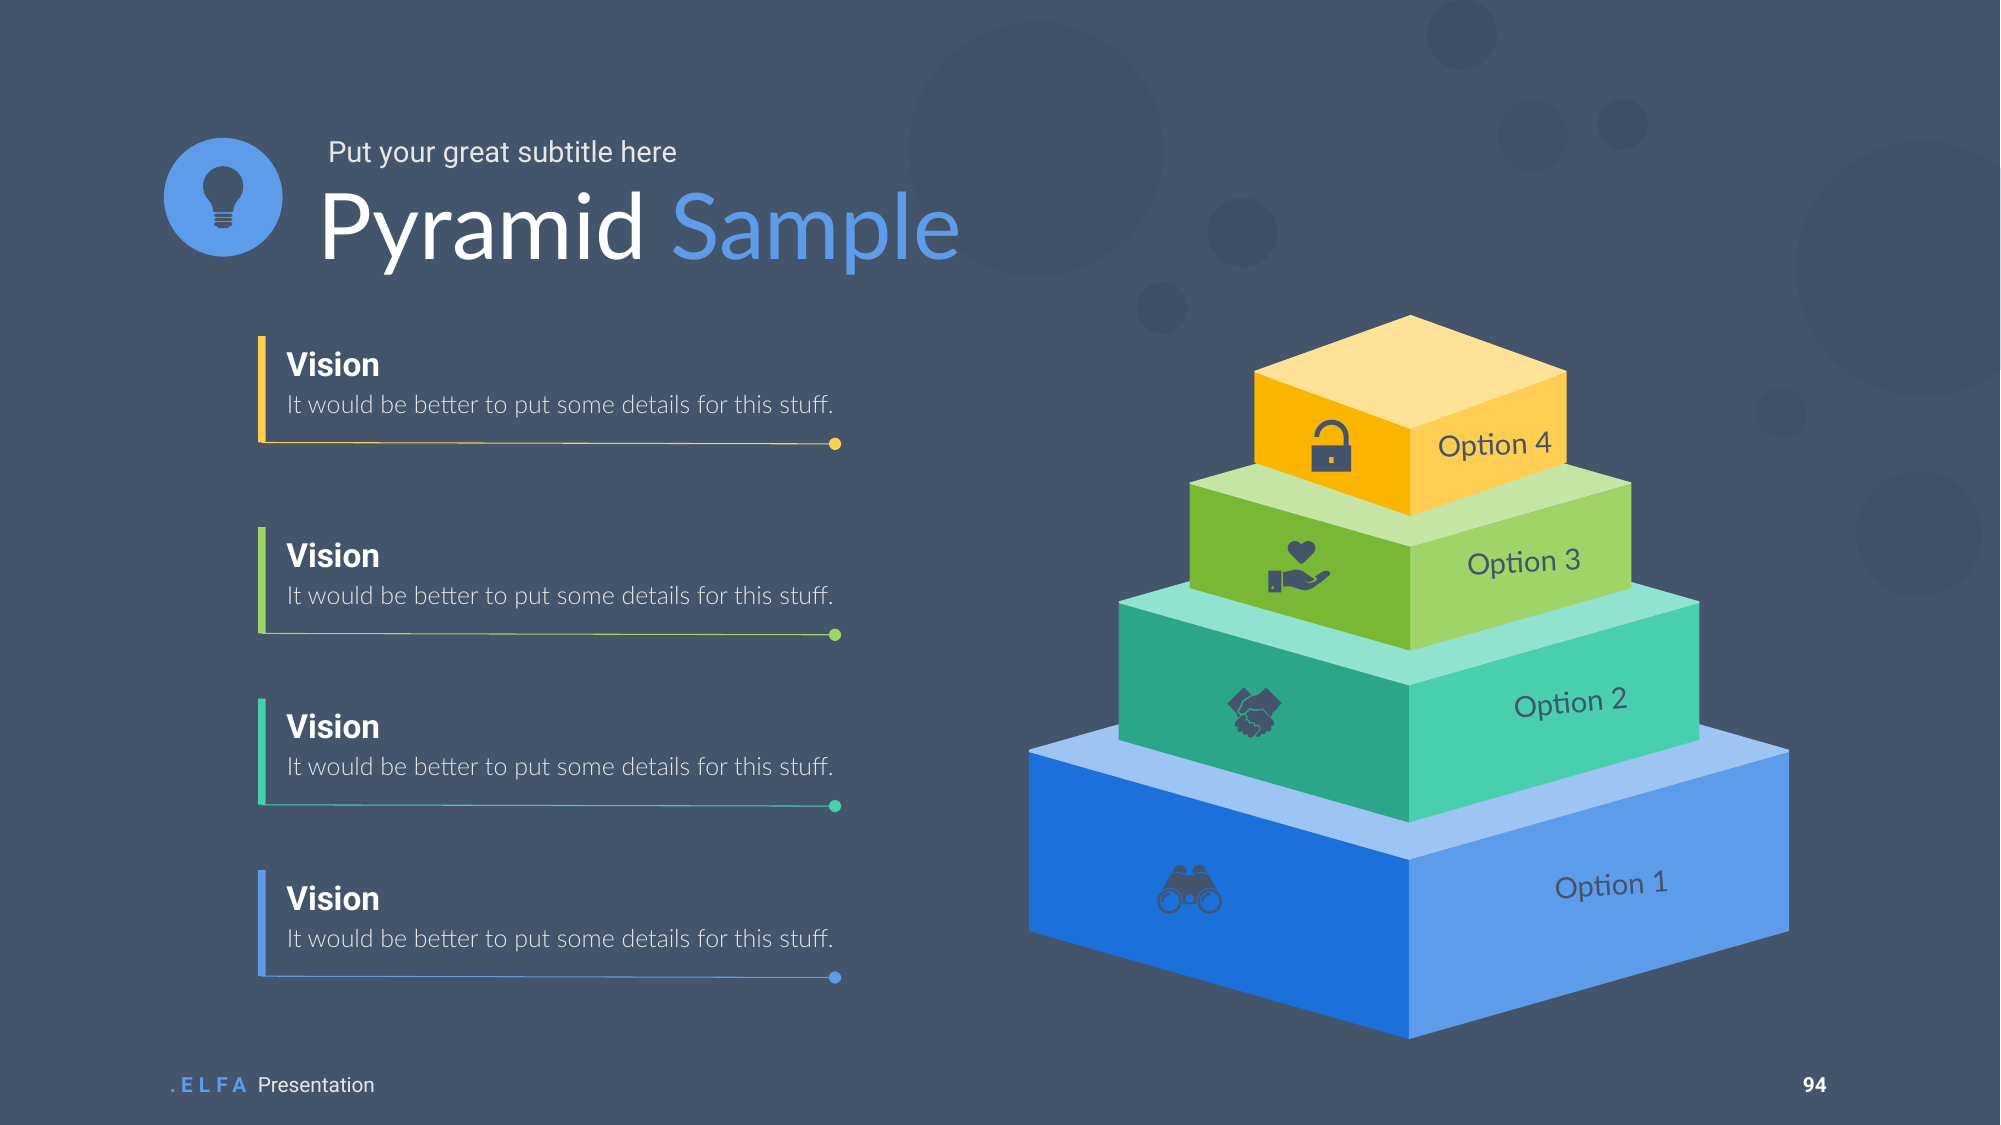

Put your great subtitle here

Pyramid Sample

Vision
It would be better to put some details for this stuff.
Option 4

Vision
Option 3

It would be better to put some details for this stuff.

Option 2

Vision
It would be better to put some details for this stuff.
Option 1

Vision
It would be better to put some details for this stuff.